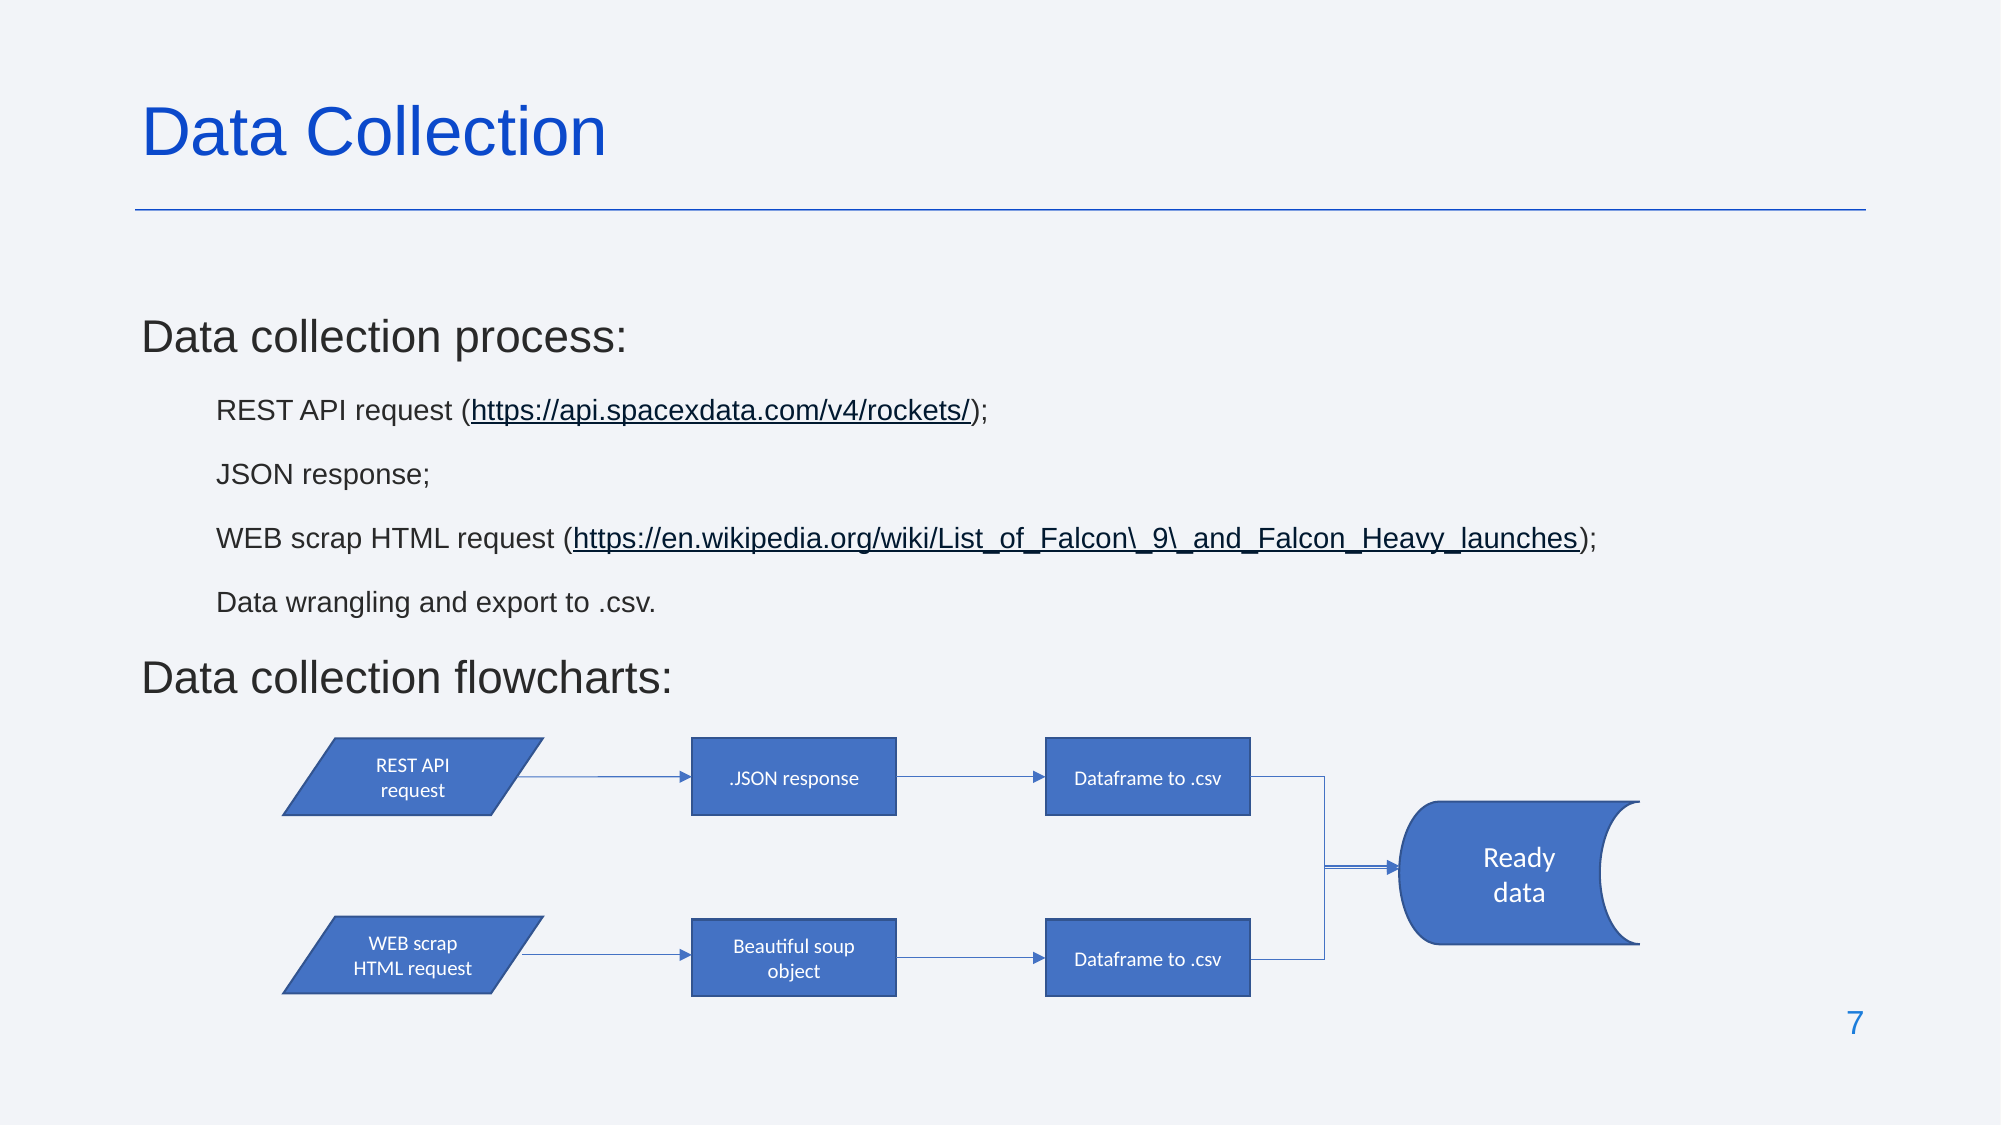

Data Collection
Data collection process:
REST API request (https://api.spacexdata.com/v4/rockets/);
JSON response;
WEB scrap HTML request (https://en.wikipedia.org/wiki/List_of_Falcon\_9\_and_Falcon_Heavy_launches);
Data wrangling and export to .csv.
Data collection flowcharts:

REST API request
.JSON response
Dataframe to .csv
Ready data
WEB scrap HTML request
Beautiful soup object
Dataframe to .csv
7